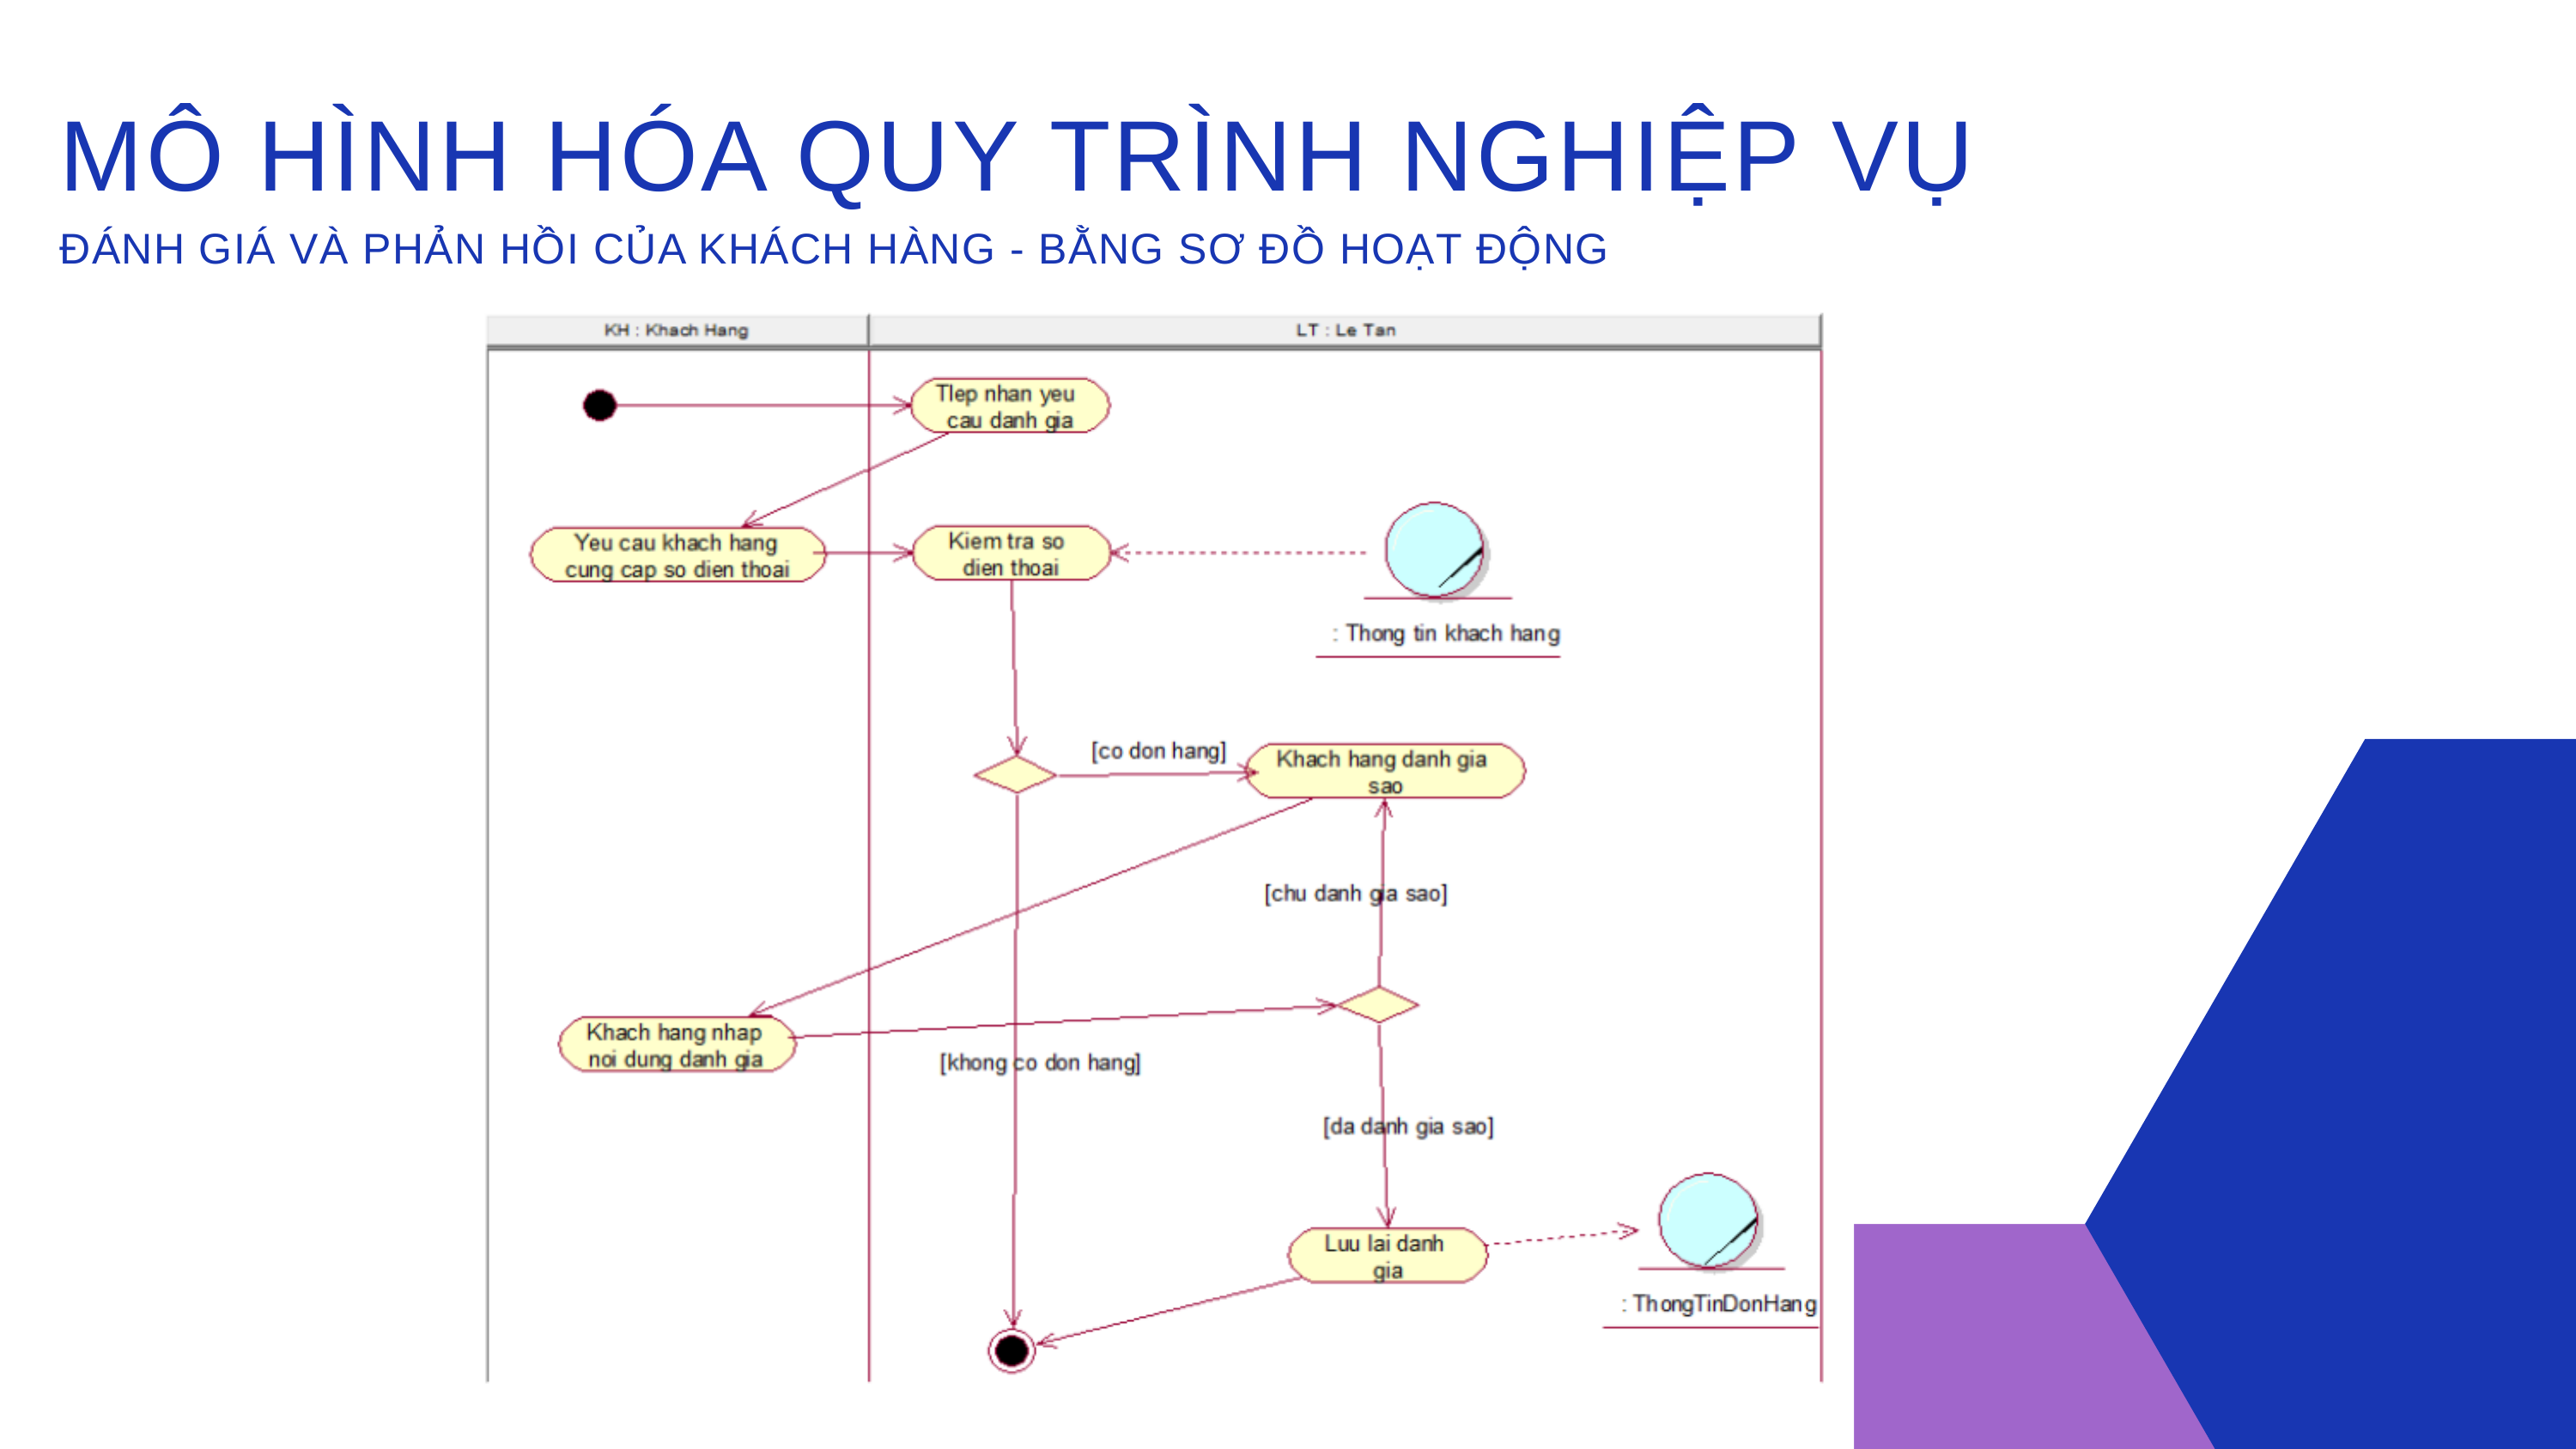

MÔ HÌNH HÓA QUY TRÌNH NGHIỆP VỤ
ĐÁNH GIÁ VÀ PHẢN HỒI CỦA KHÁCH HÀNG - BẰNG SƠ ĐỒ HOẠT ĐỘNG